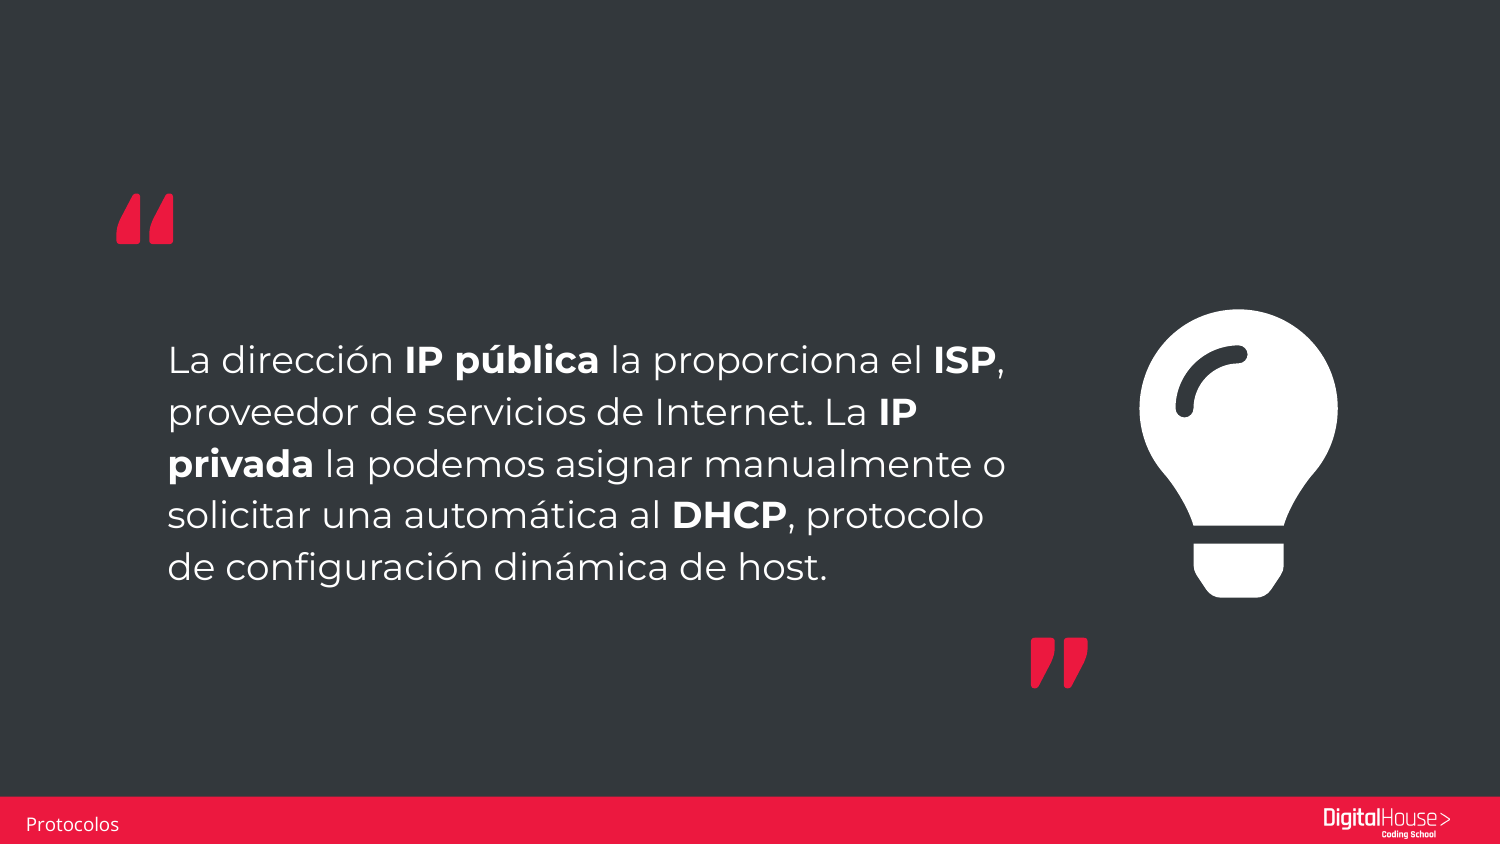

La dirección IP pública la proporciona el ISP, proveedor de servicios de Internet. La IP privada la podemos asignar manualmente o solicitar una automática al DHCP, protocolo de configuración dinámica de host.